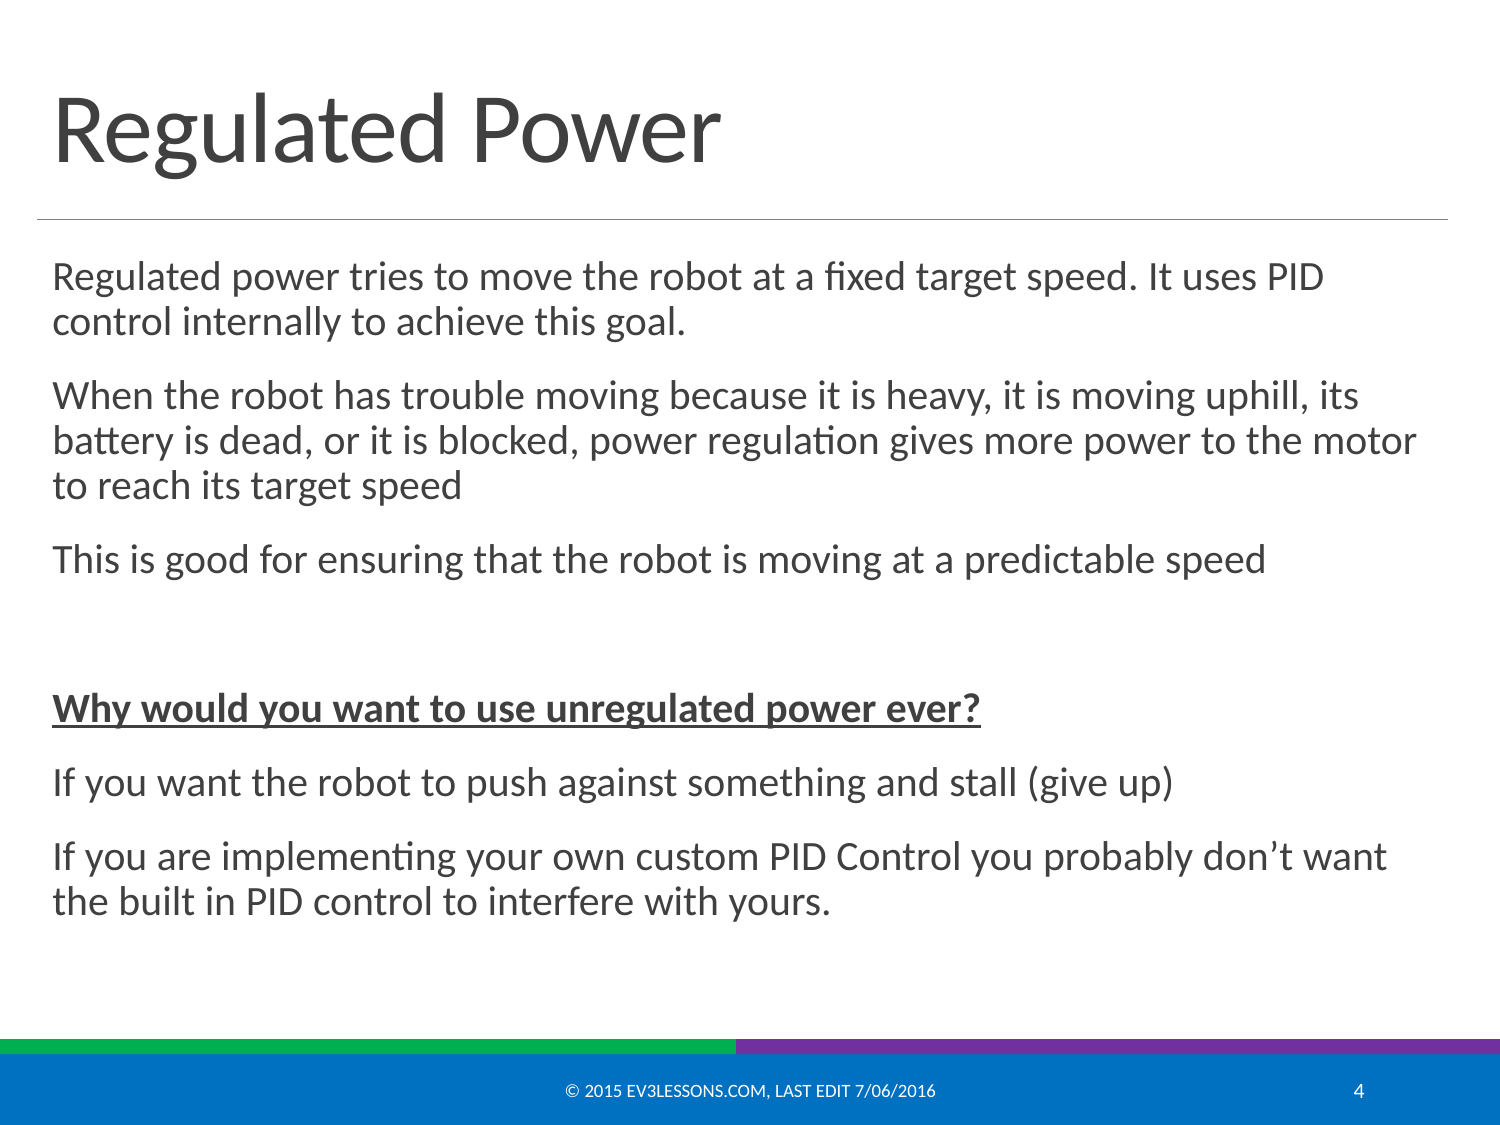

# Regulated Power
Regulated power tries to move the robot at a fixed target speed. It uses PID control internally to achieve this goal.
When the robot has trouble moving because it is heavy, it is moving uphill, its battery is dead, or it is blocked, power regulation gives more power to the motor to reach its target speed
This is good for ensuring that the robot is moving at a predictable speed

Why would you want to use unregulated power ever?
If you want the robot to push against something and stall (give up)
If you are implementing your own custom PID Control you probably don’t want the built in PID control to interfere with yours.

© 2015 EV3Lessons.com, Last edit 7/06/2016
4